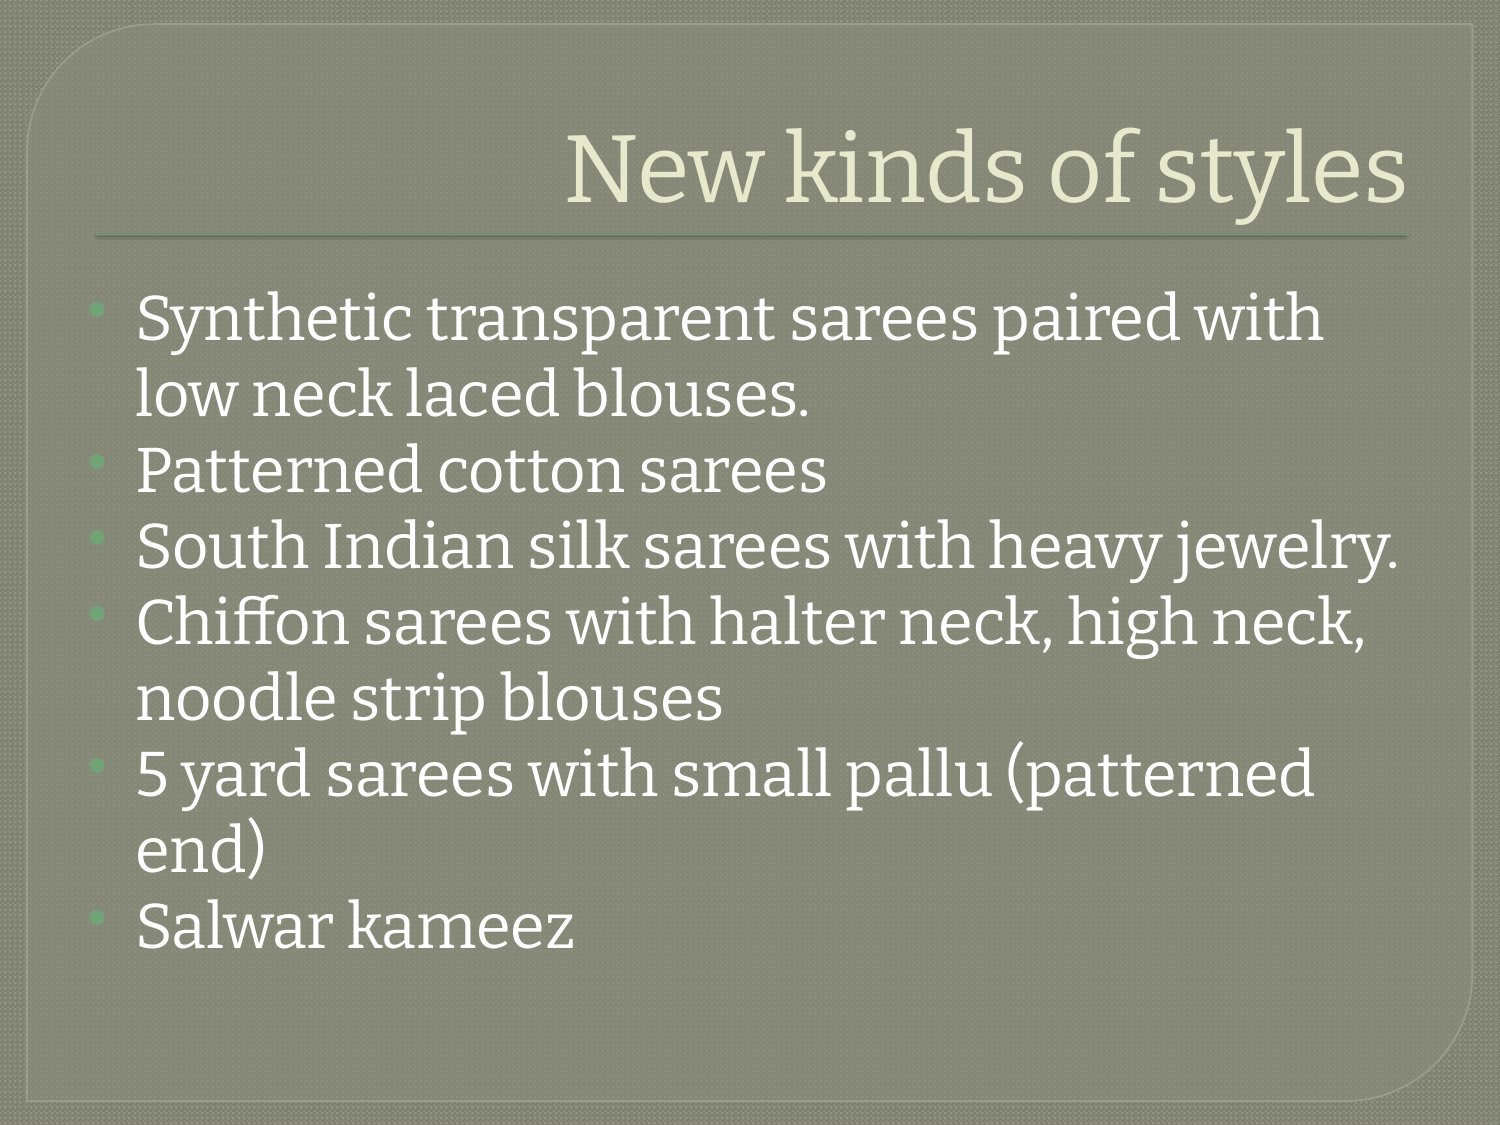

# New kinds of styles
Synthetic transparent sarees paired with low neck laced blouses.
Patterned cotton sarees
South Indian silk sarees with heavy jewelry.
Chiffon sarees with halter neck, high neck, noodle strip blouses
5 yard sarees with small pallu (patterned end)
Salwar kameez